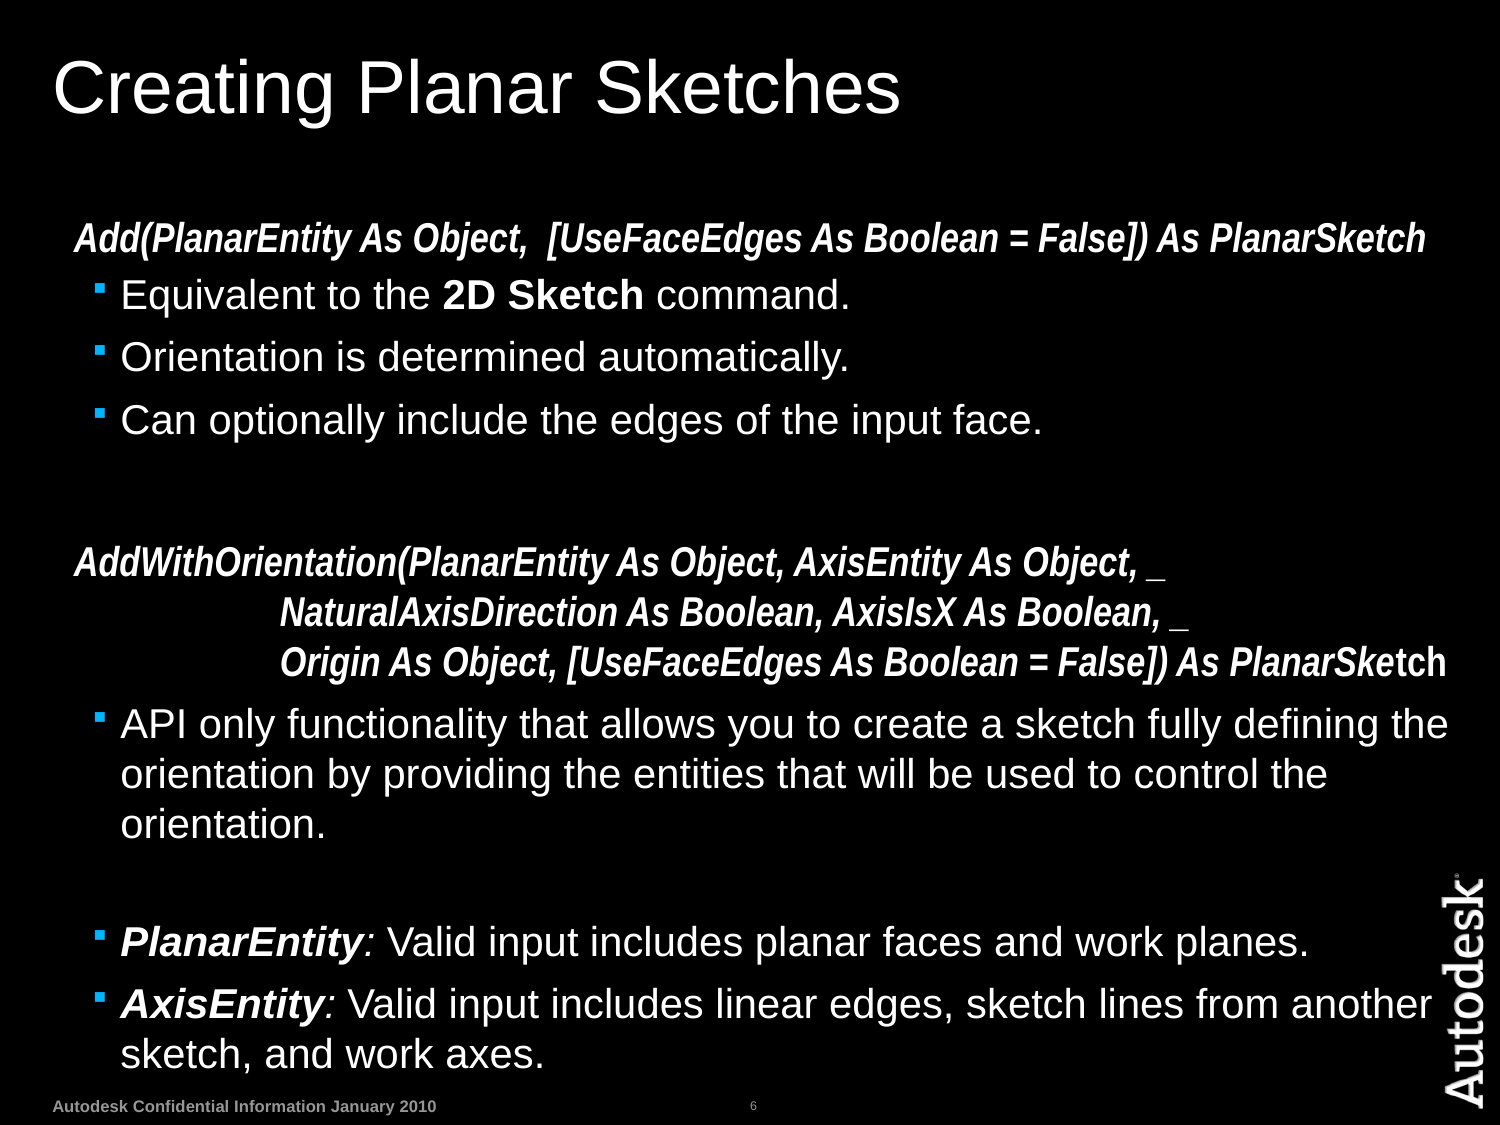

# Creating Planar Sketches
Add(PlanarEntity As Object,  [UseFaceEdges As Boolean = False]) As PlanarSketch
Equivalent to the 2D Sketch command.
Orientation is determined automatically.
Can optionally include the edges of the input face.

AddWithOrientation(PlanarEntity As Object, AxisEntity As Object, _
		NaturalAxisDirection As Boolean, AxisIsX As Boolean, _
		Origin As Object, [UseFaceEdges As Boolean = False]) As PlanarSketch
API only functionality that allows you to create a sketch fully defining the orientation by providing the entities that will be used to control the orientation.

PlanarEntity: Valid input includes planar faces and work planes.
AxisEntity: Valid input includes linear edges, sketch lines from another sketch, and work axes.